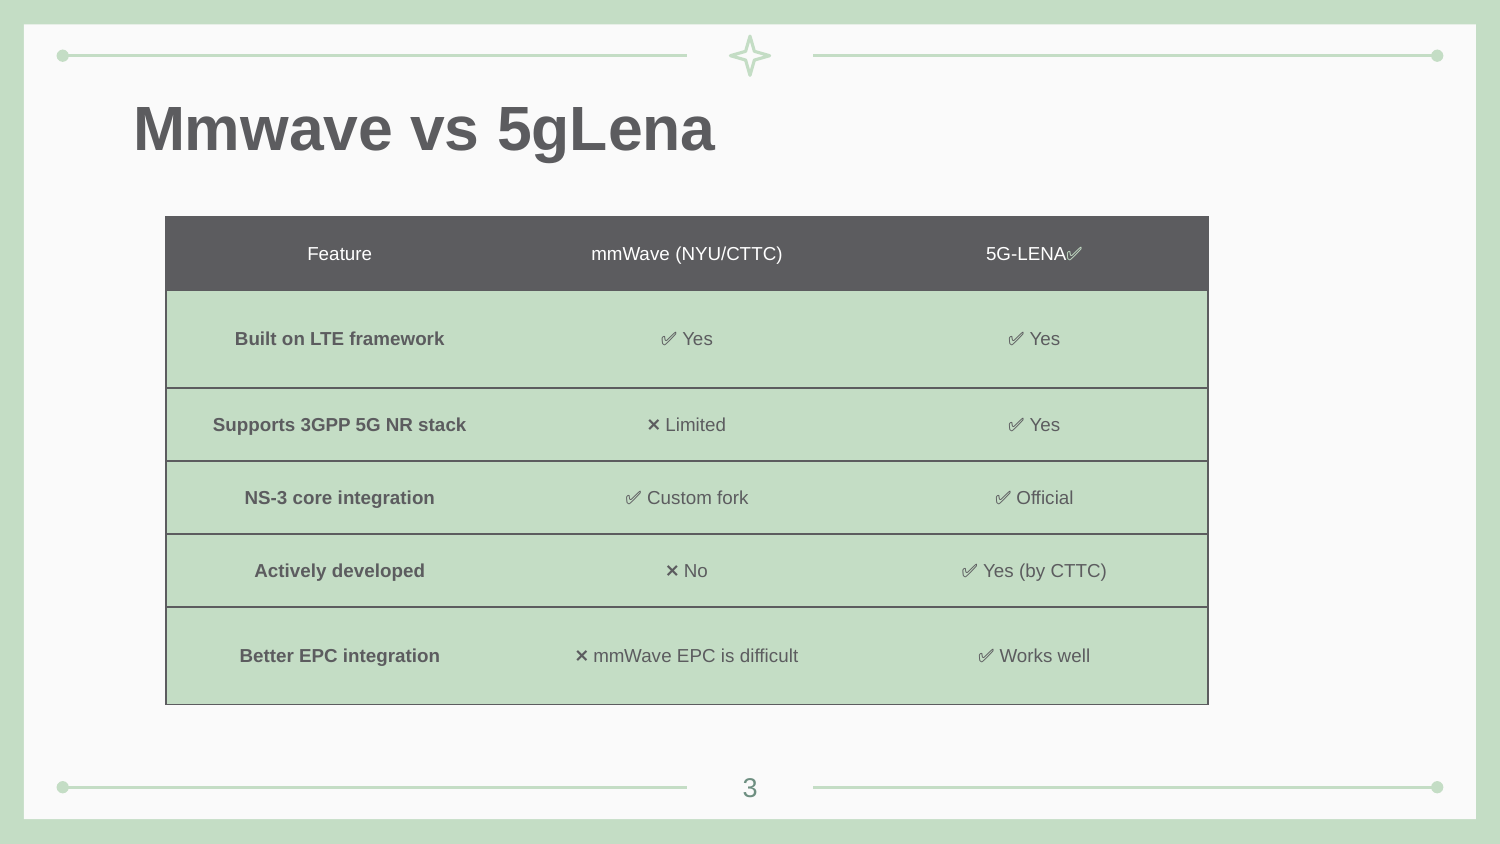

# Mmwave vs 5gLena
| Feature | mmWave (NYU/CTTC) | 5G-LENA✅ |
| --- | --- | --- |
| Built on LTE framework | ✅ Yes | ✅ Yes |
| Supports 3GPP 5G NR stack | ❌ Limited | ✅ Yes |
| NS-3 core integration | ✅ Custom fork | ✅ Official |
| Actively developed | ❌ No | ✅ Yes (by CTTC) |
| Better EPC integration | ❌ mmWave EPC is difficult | ✅ Works well |
3